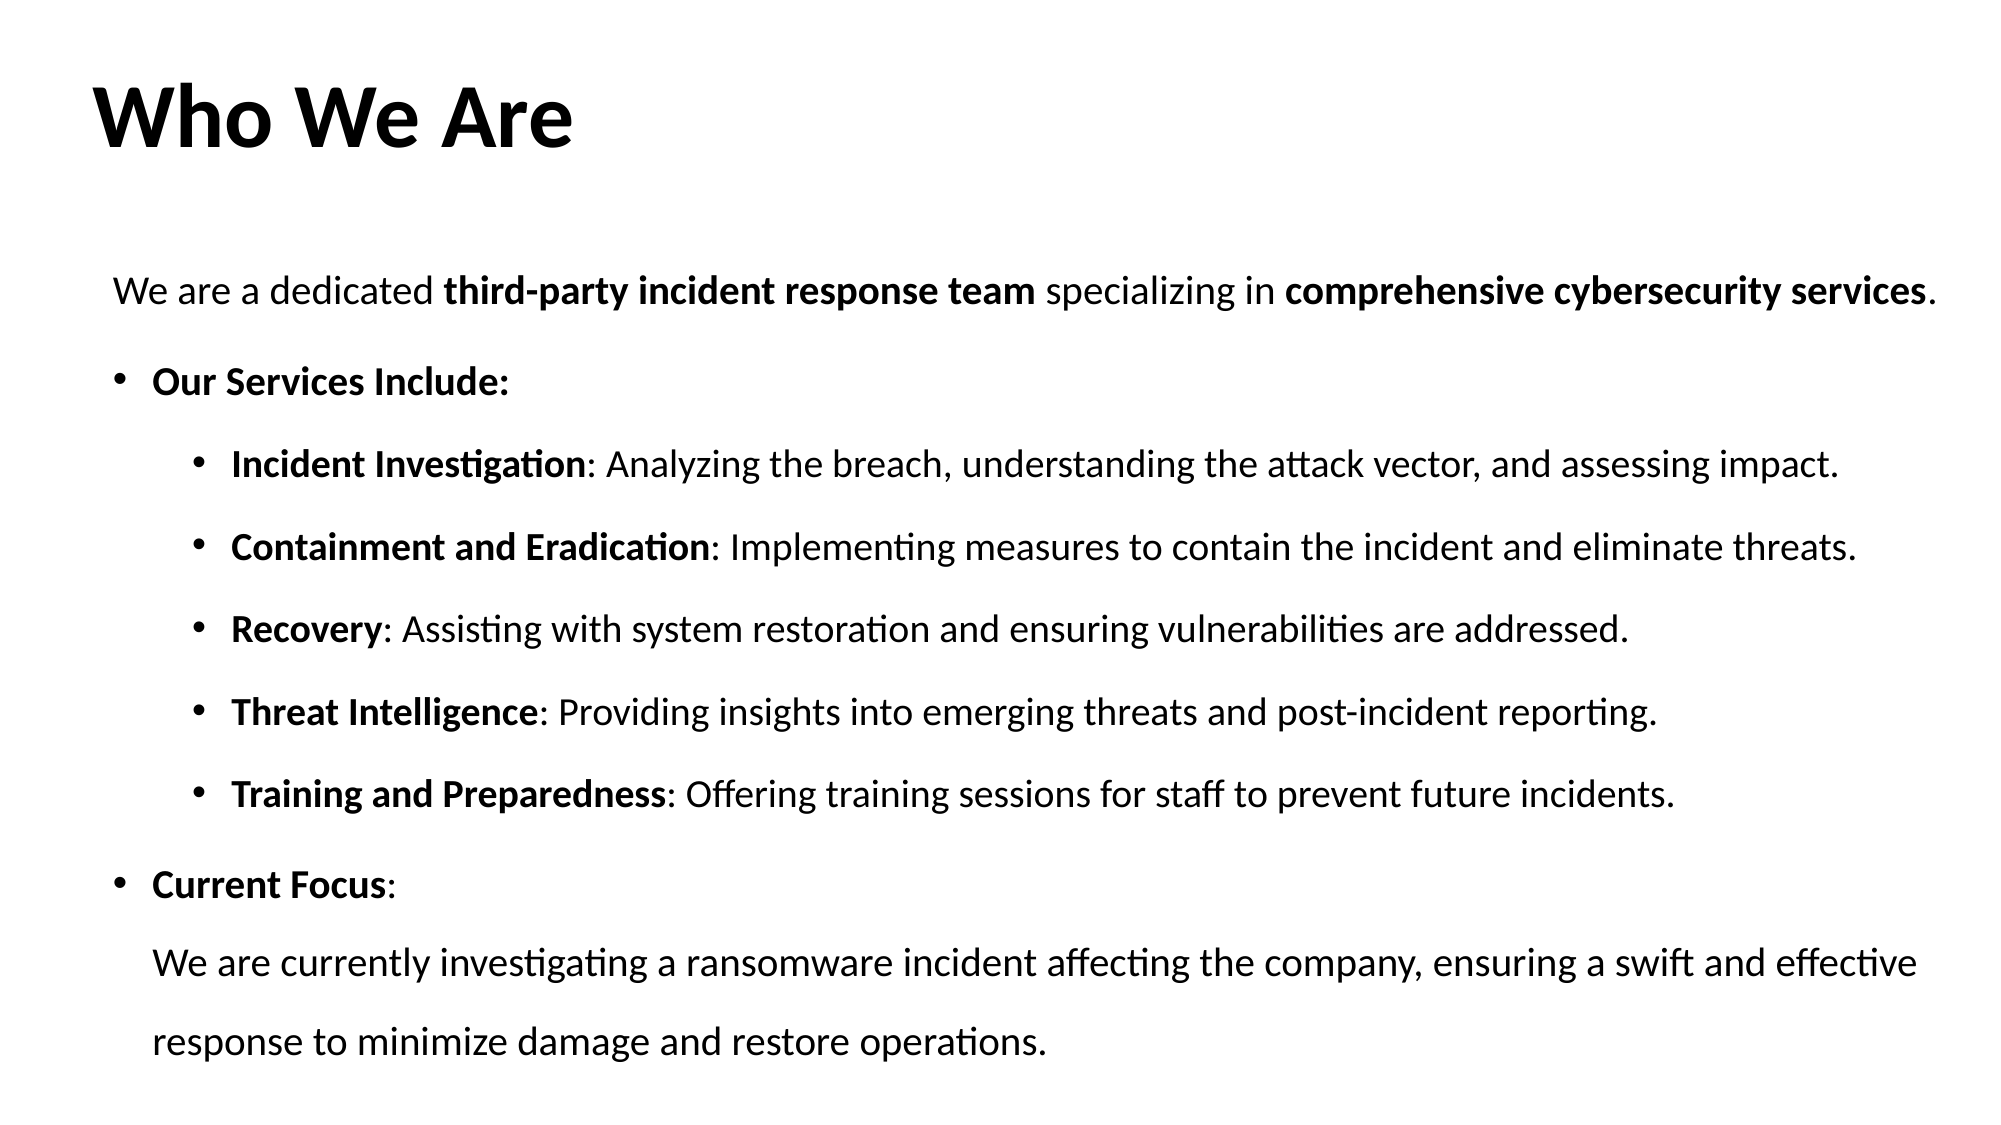

# Who We Are
We are a dedicated third-party incident response team specializing in comprehensive cybersecurity services.
Our Services Include:
Incident Investigation: Analyzing the breach, understanding the attack vector, and assessing impact.
Containment and Eradication: Implementing measures to contain the incident and eliminate threats.
Recovery: Assisting with system restoration and ensuring vulnerabilities are addressed.
Threat Intelligence: Providing insights into emerging threats and post-incident reporting.
Training and Preparedness: Offering training sessions for staff to prevent future incidents.
Current Focus:
We are currently investigating a ransomware incident affecting the company, ensuring a swift and effective response to minimize damage and restore operations.